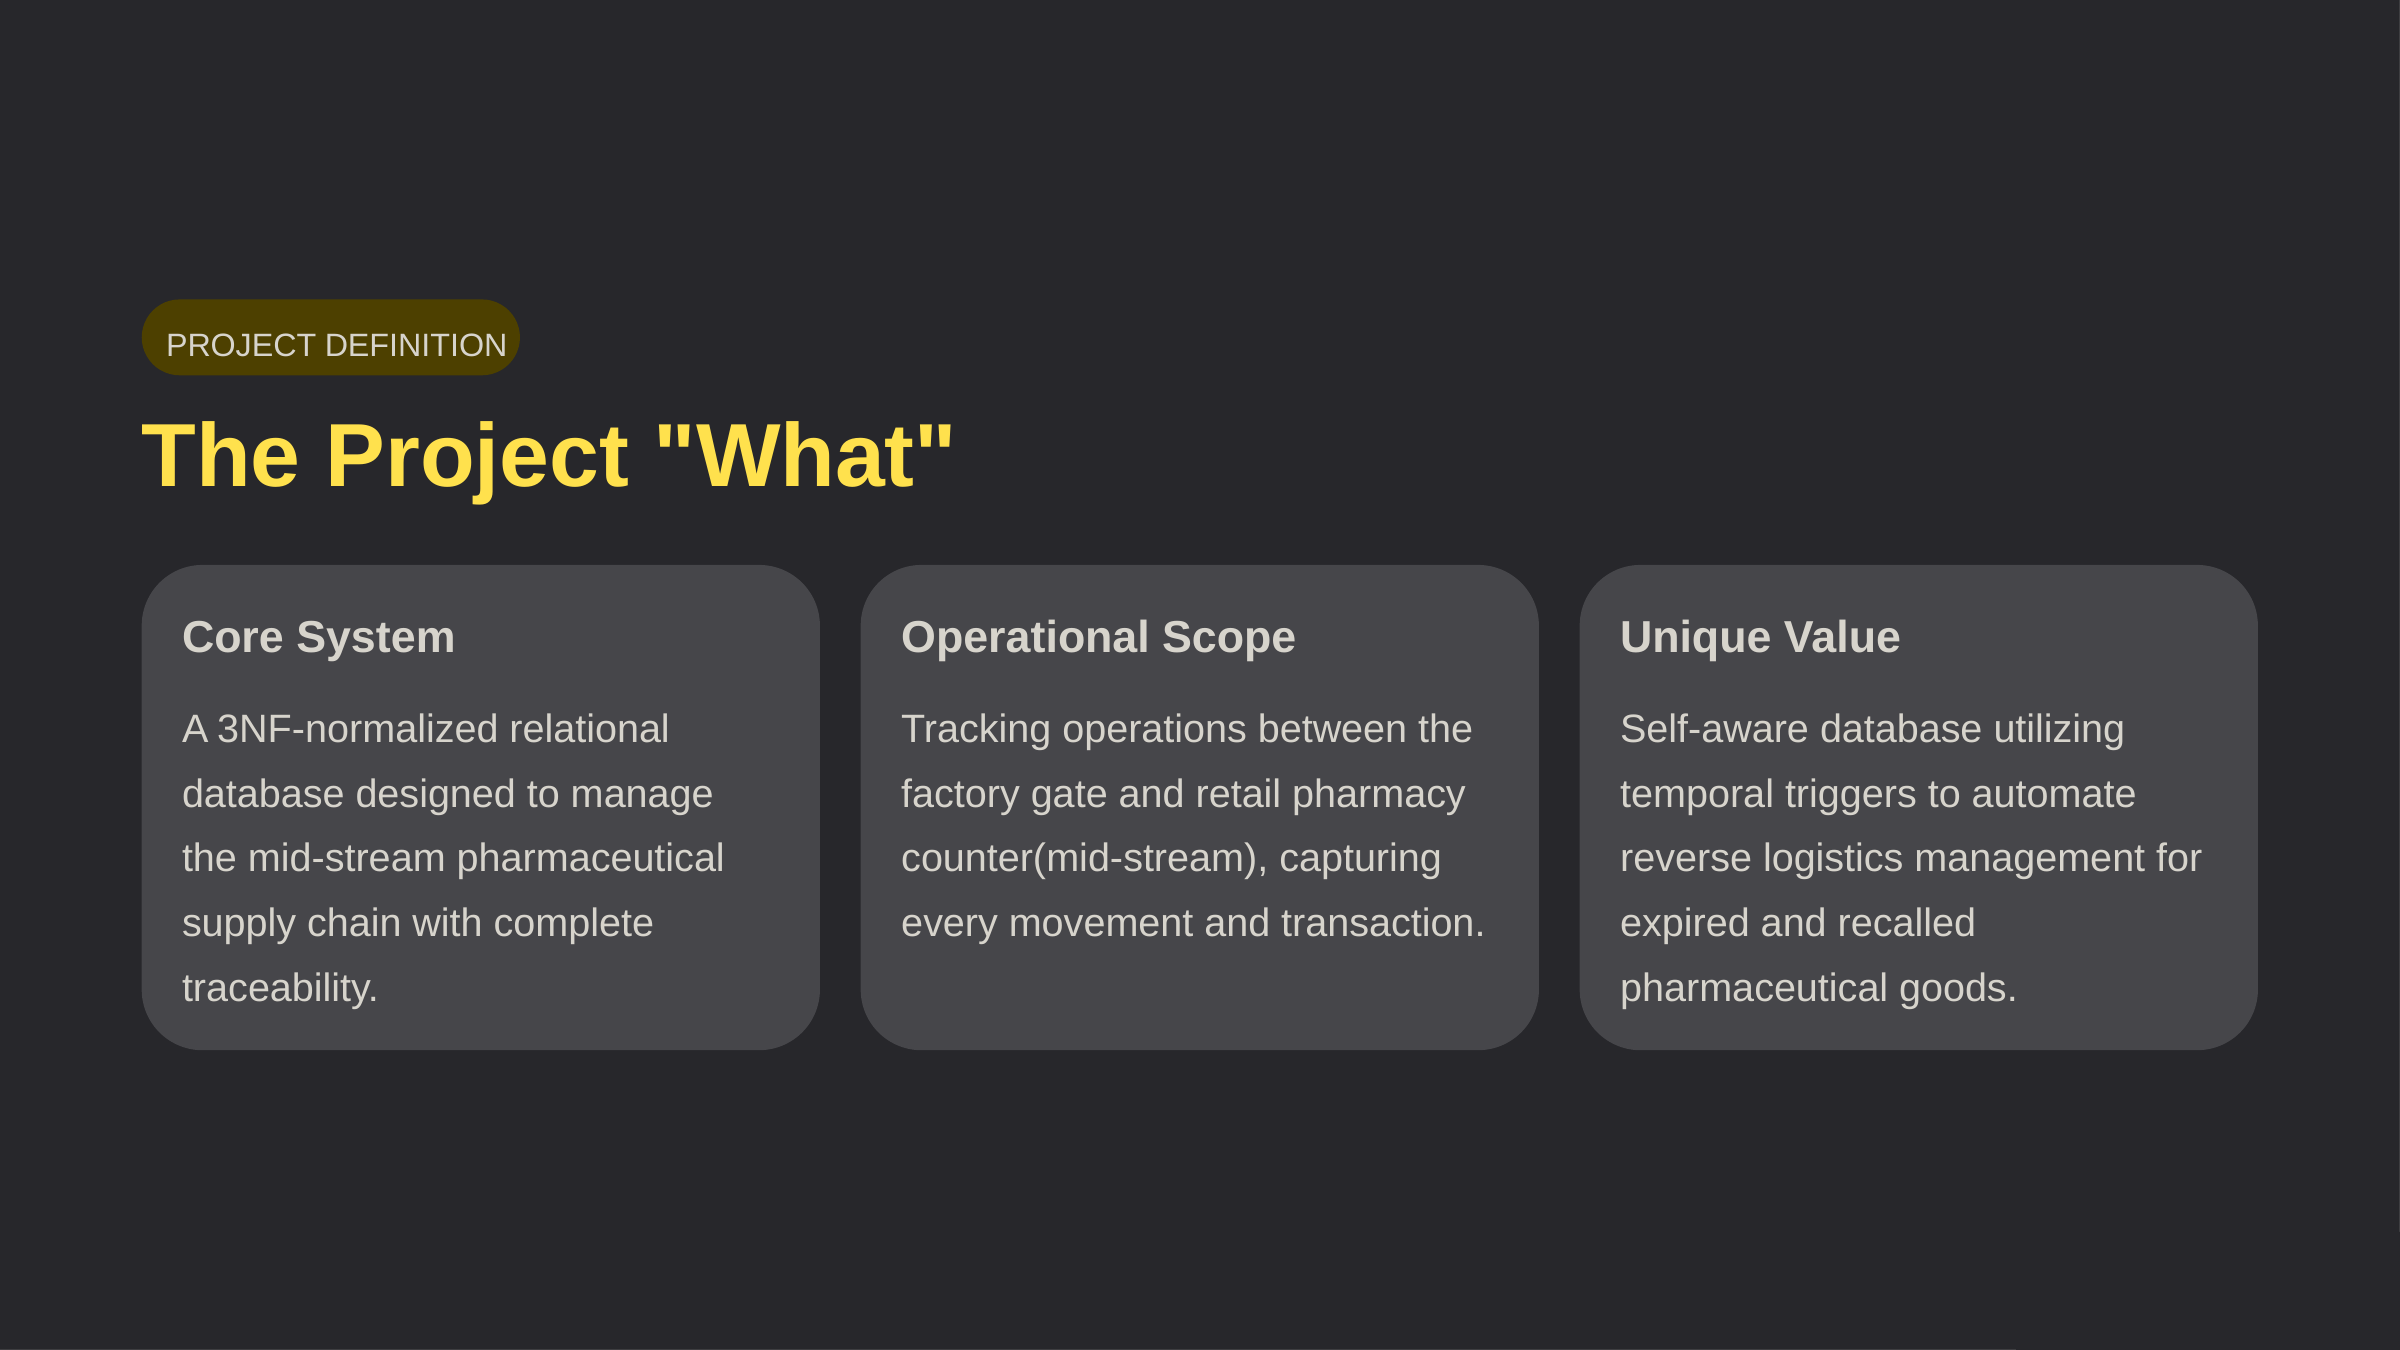

PROJECT DEFINITION
The Project "What"

Core System
Operational Scope
Unique Value
A 3NF-normalized relational database designed to manage the mid-stream pharmaceutical supply chain with complete traceability.
Tracking operations between the factory gate and retail pharmacy counter(mid-stream), capturing every movement and transaction.
Self-aware database utilizing temporal triggers to automate reverse logistics management for expired and recalled pharmaceutical goods.